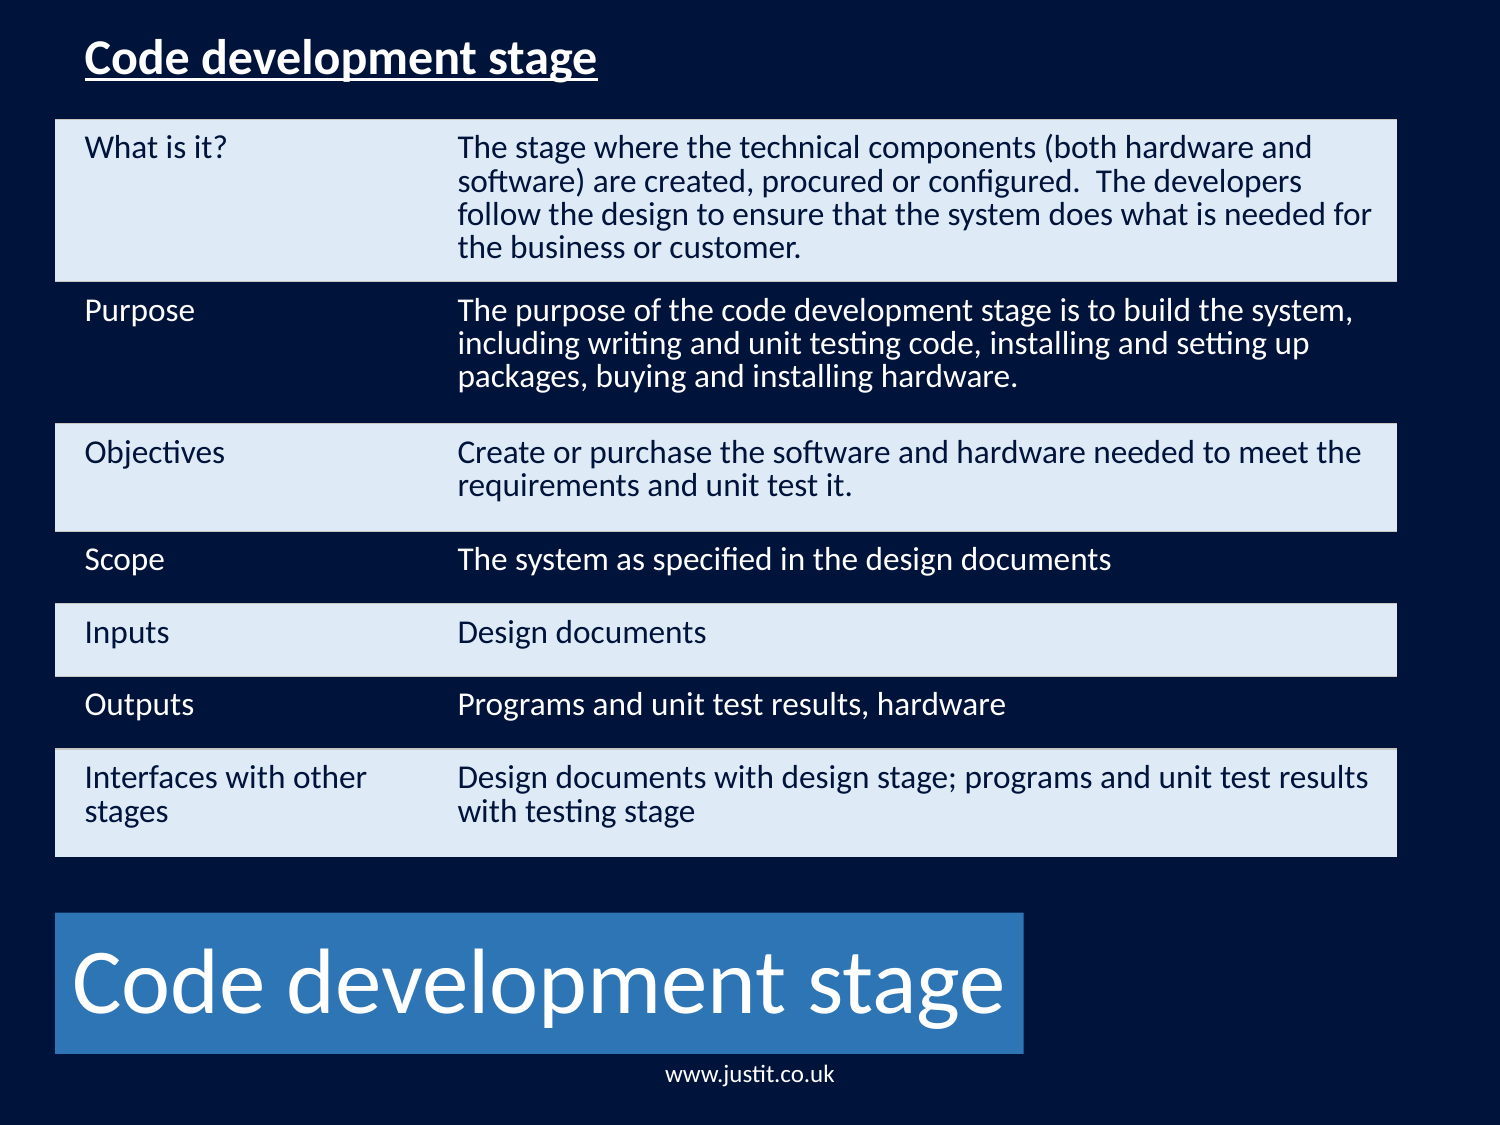

| Code development stage |  |
| --- | --- |
| What is it? | The stage where the technical components (both hardware and software) are created, procured or configured. The developers follow the design to ensure that the system does what is needed for the business or customer. |
| Purpose | The purpose of the code development stage is to build the system, including writing and unit testing code, installing and setting up packages, buying and installing hardware. |
| Objectives | Create or purchase the software and hardware needed to meet the requirements and unit test it. |
| Scope | The system as specified in the design documents |
| Inputs | Design documents |
| Outputs | Programs and unit test results, hardware |
| Interfaces with other stages | Design documents with design stage; programs and unit test results with testing stage |
# Code development stage
www.justit.co.uk